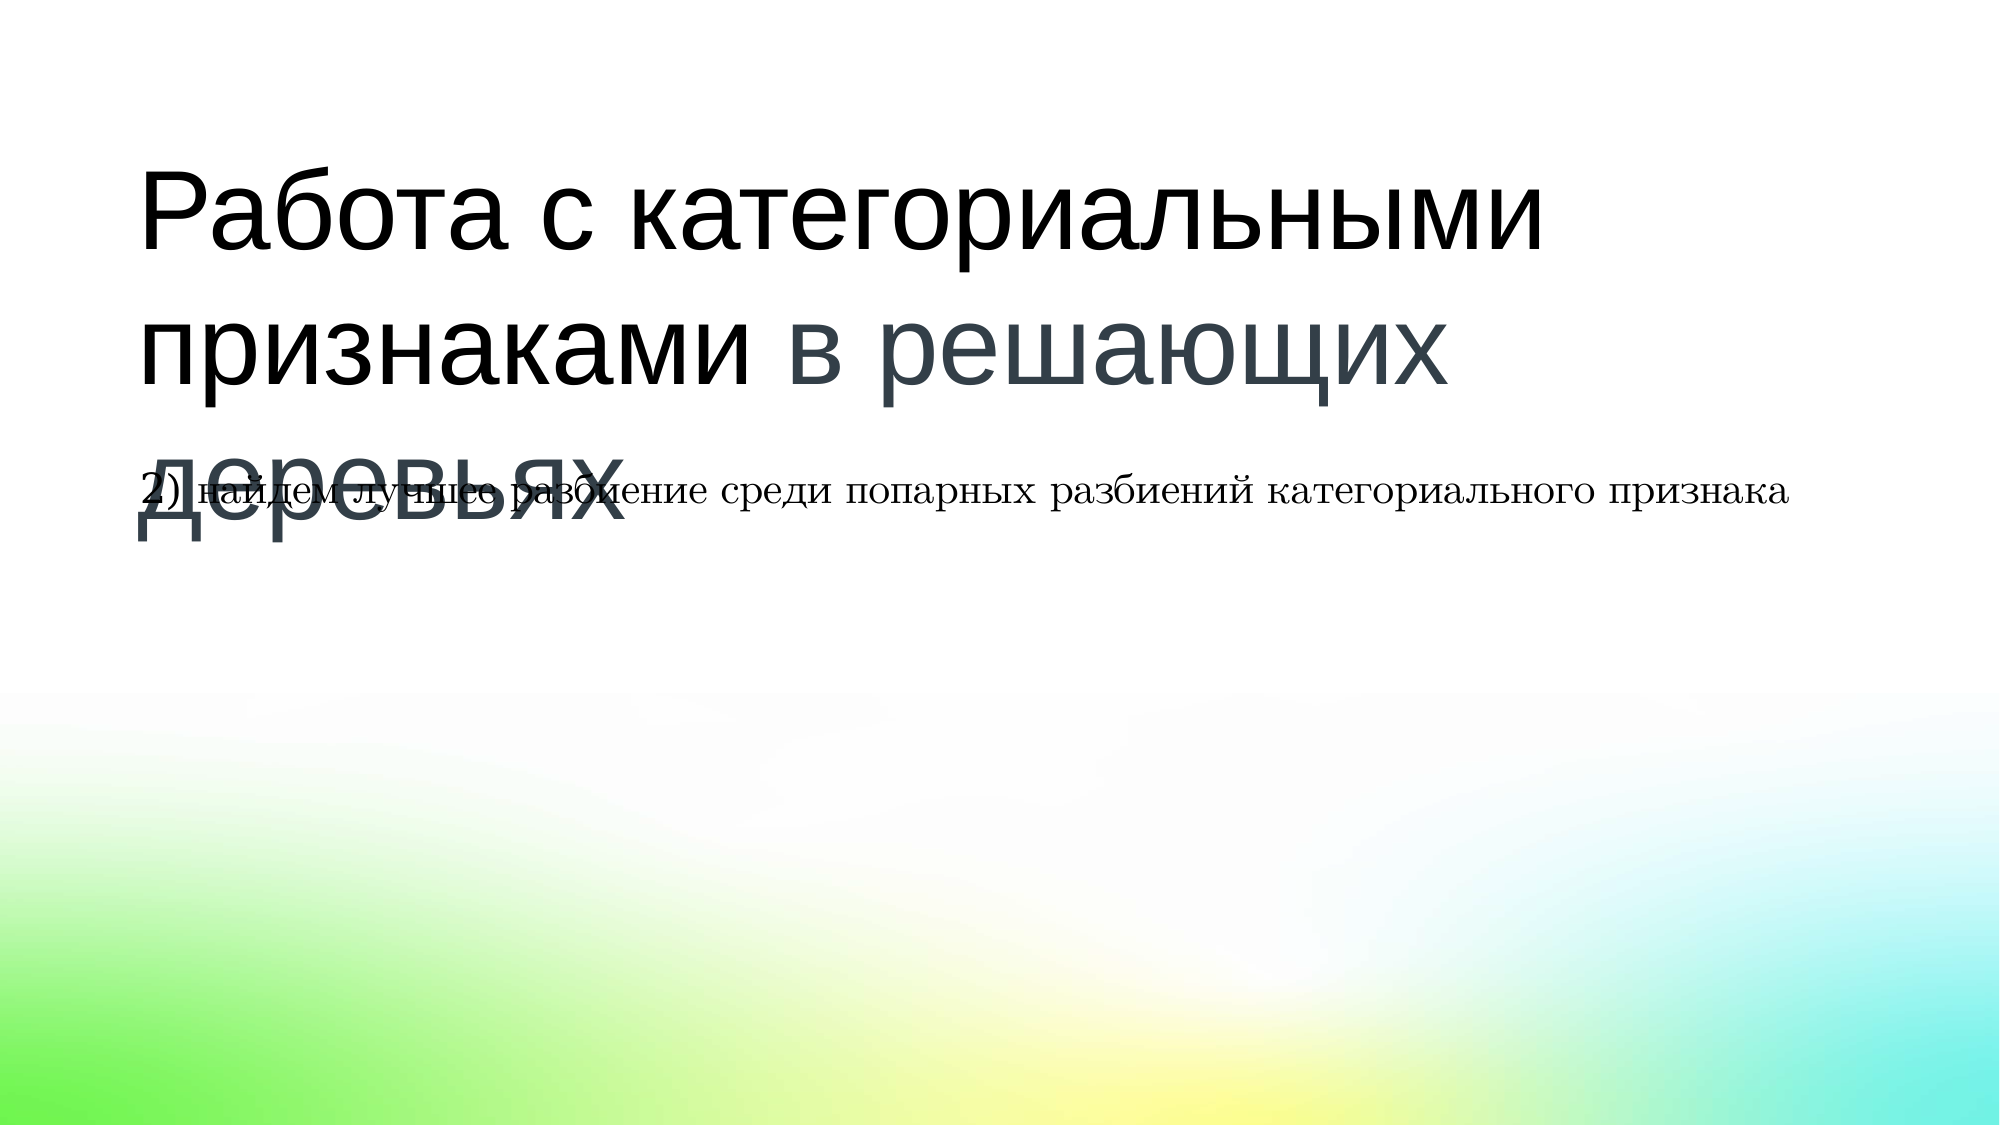

Работа с категориальными признаками в решающих деревьях

2) найдем лучшее разбиение среди попарных разбиений категориального признака